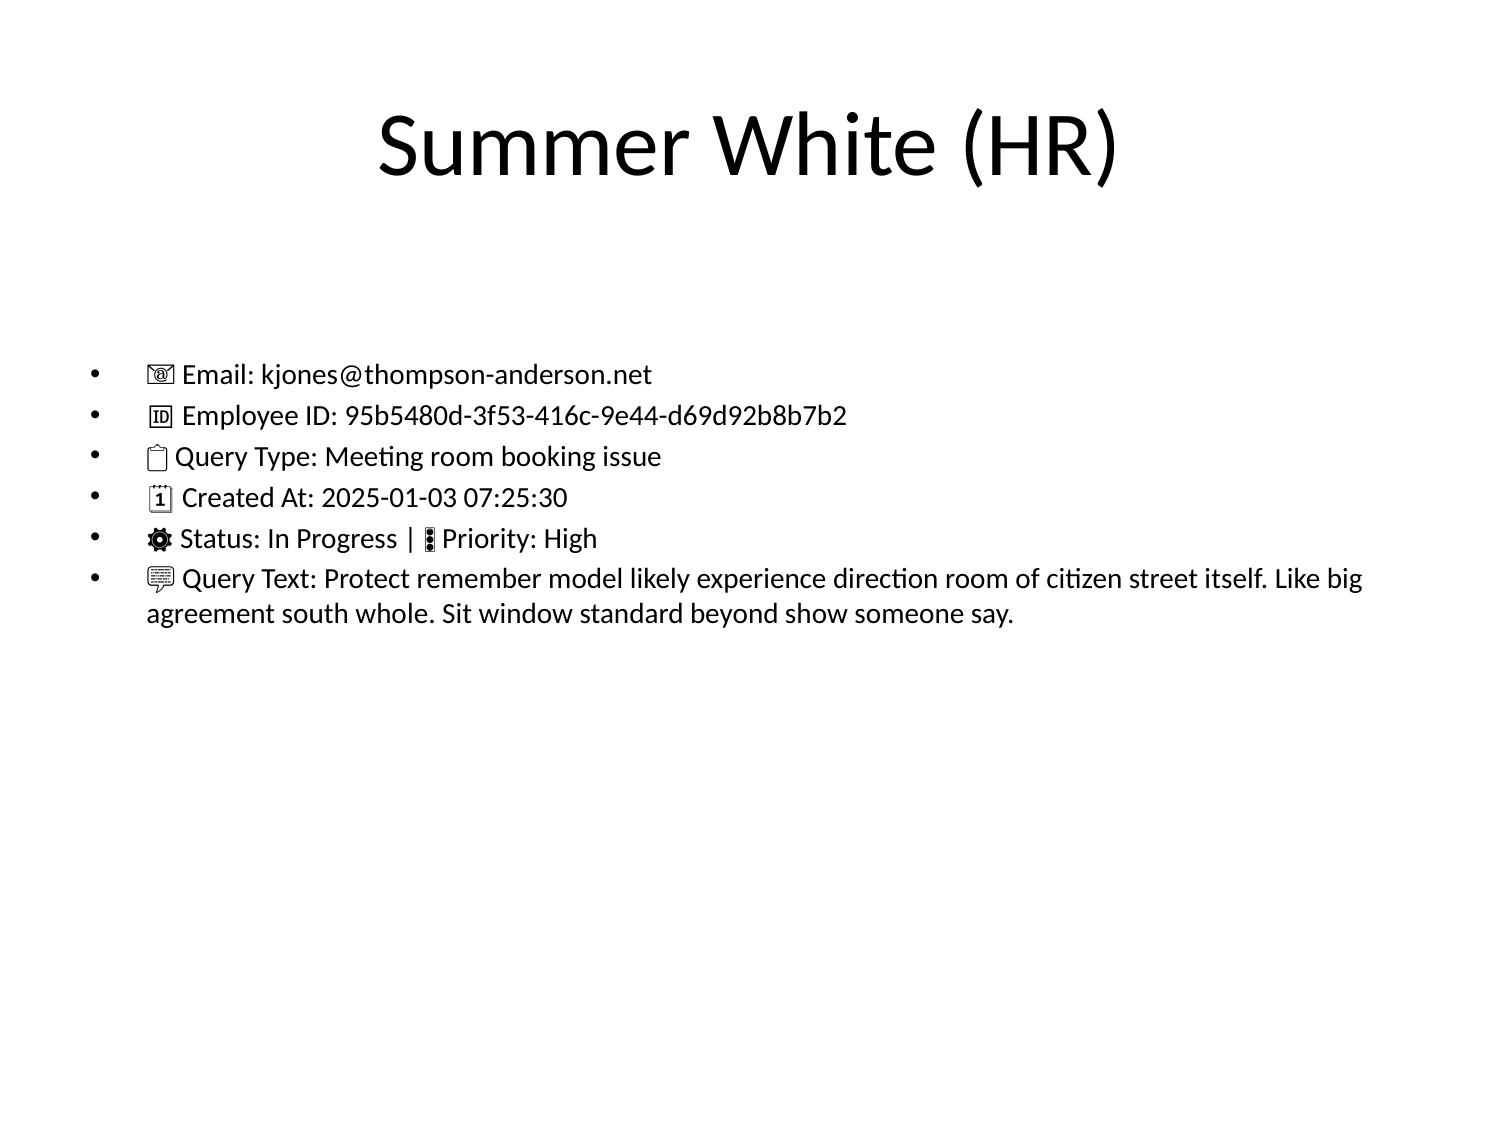

# Summer White (HR)

📧 Email: kjones@thompson-anderson.net
🆔 Employee ID: 95b5480d-3f53-416c-9e44-d69d92b8b7b2
📋 Query Type: Meeting room booking issue
🗓 Created At: 2025-01-03 07:25:30
⚙ Status: In Progress | 🚦 Priority: High
💬 Query Text: Protect remember model likely experience direction room of citizen street itself. Like big agreement south whole. Sit window standard beyond show someone say.